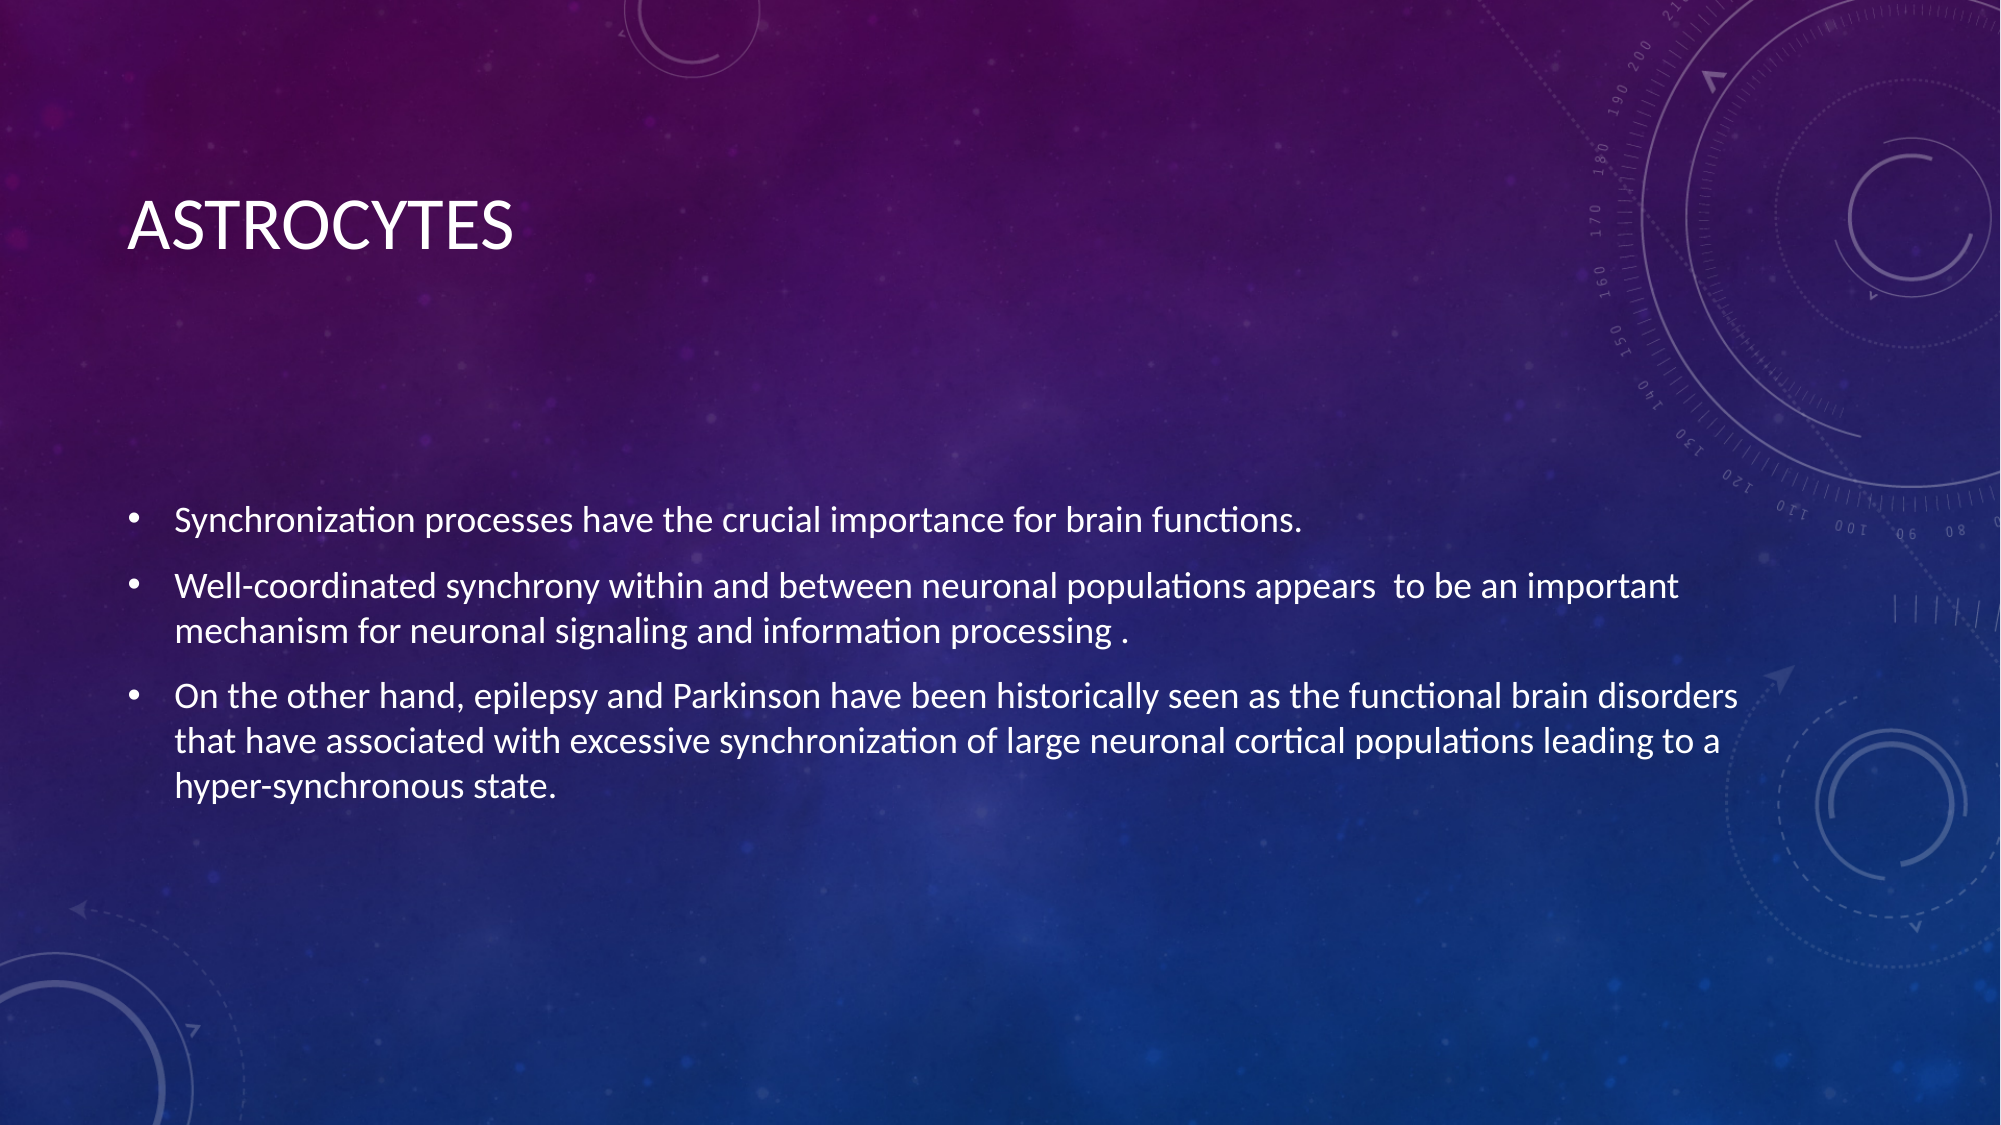

# Astrocytes
Synchronization processes have the crucial importance for brain functions.
Well-coordinated synchrony within and between neuronal populations appears  to be an important mechanism for neuronal signaling and information processing .
On the other hand, epilepsy and Parkinson have been historically seen as the functional brain disorders that have associated with excessive synchronization of large neuronal cortical populations leading to a hyper-synchronous state.